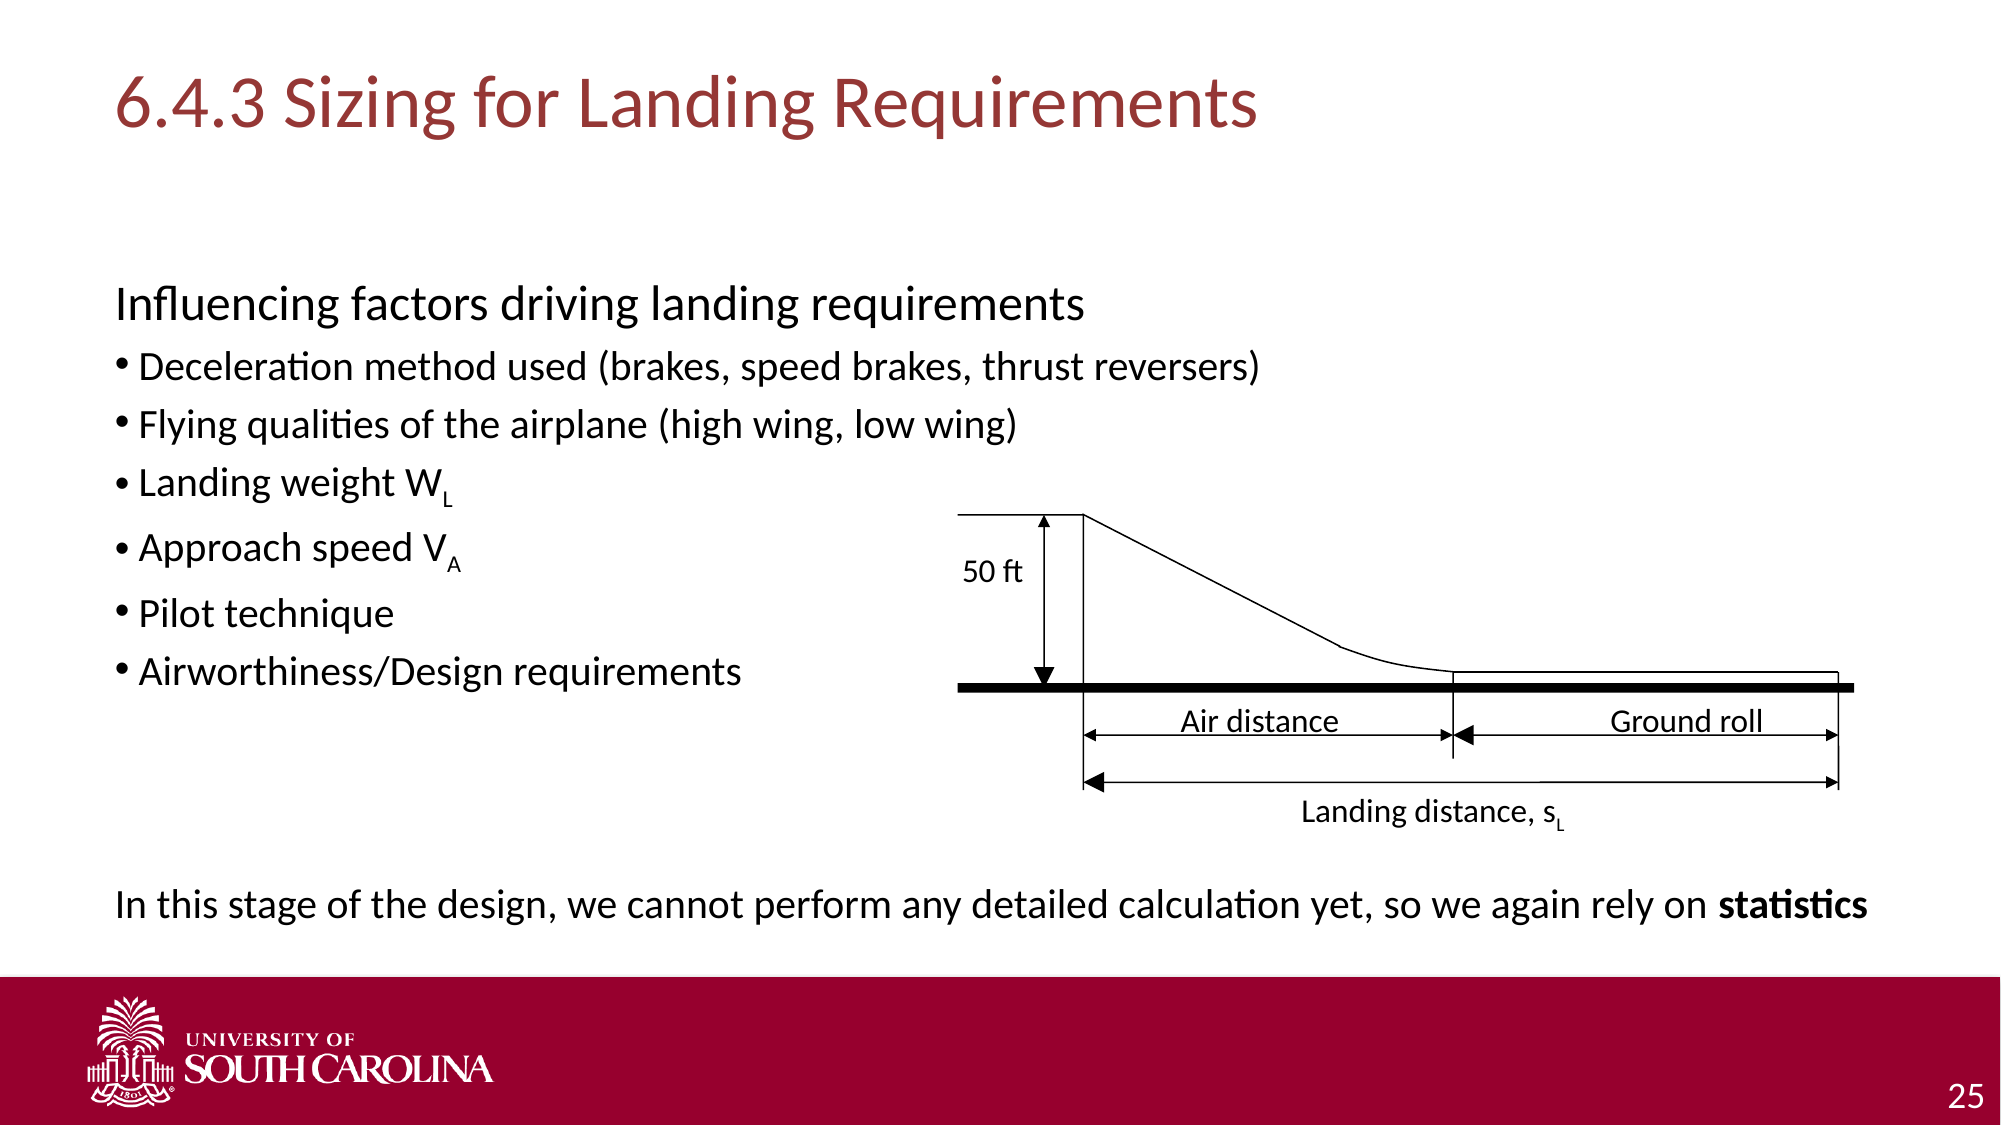

# 6.4.3 Sizing for Landing Requirements
Influencing factors driving landing requirements
Deceleration method used (brakes, speed brakes, thrust reversers)
Flying qualities of the airplane (high wing, low wing)
Landing weight WL
Approach speed VA
Pilot technique
Airworthiness/Design requirements

In this stage of the design, we cannot perform any detailed calculation yet, so we again rely on statistics

50 ft

Air distance
Ground roll

Landing distance, sL